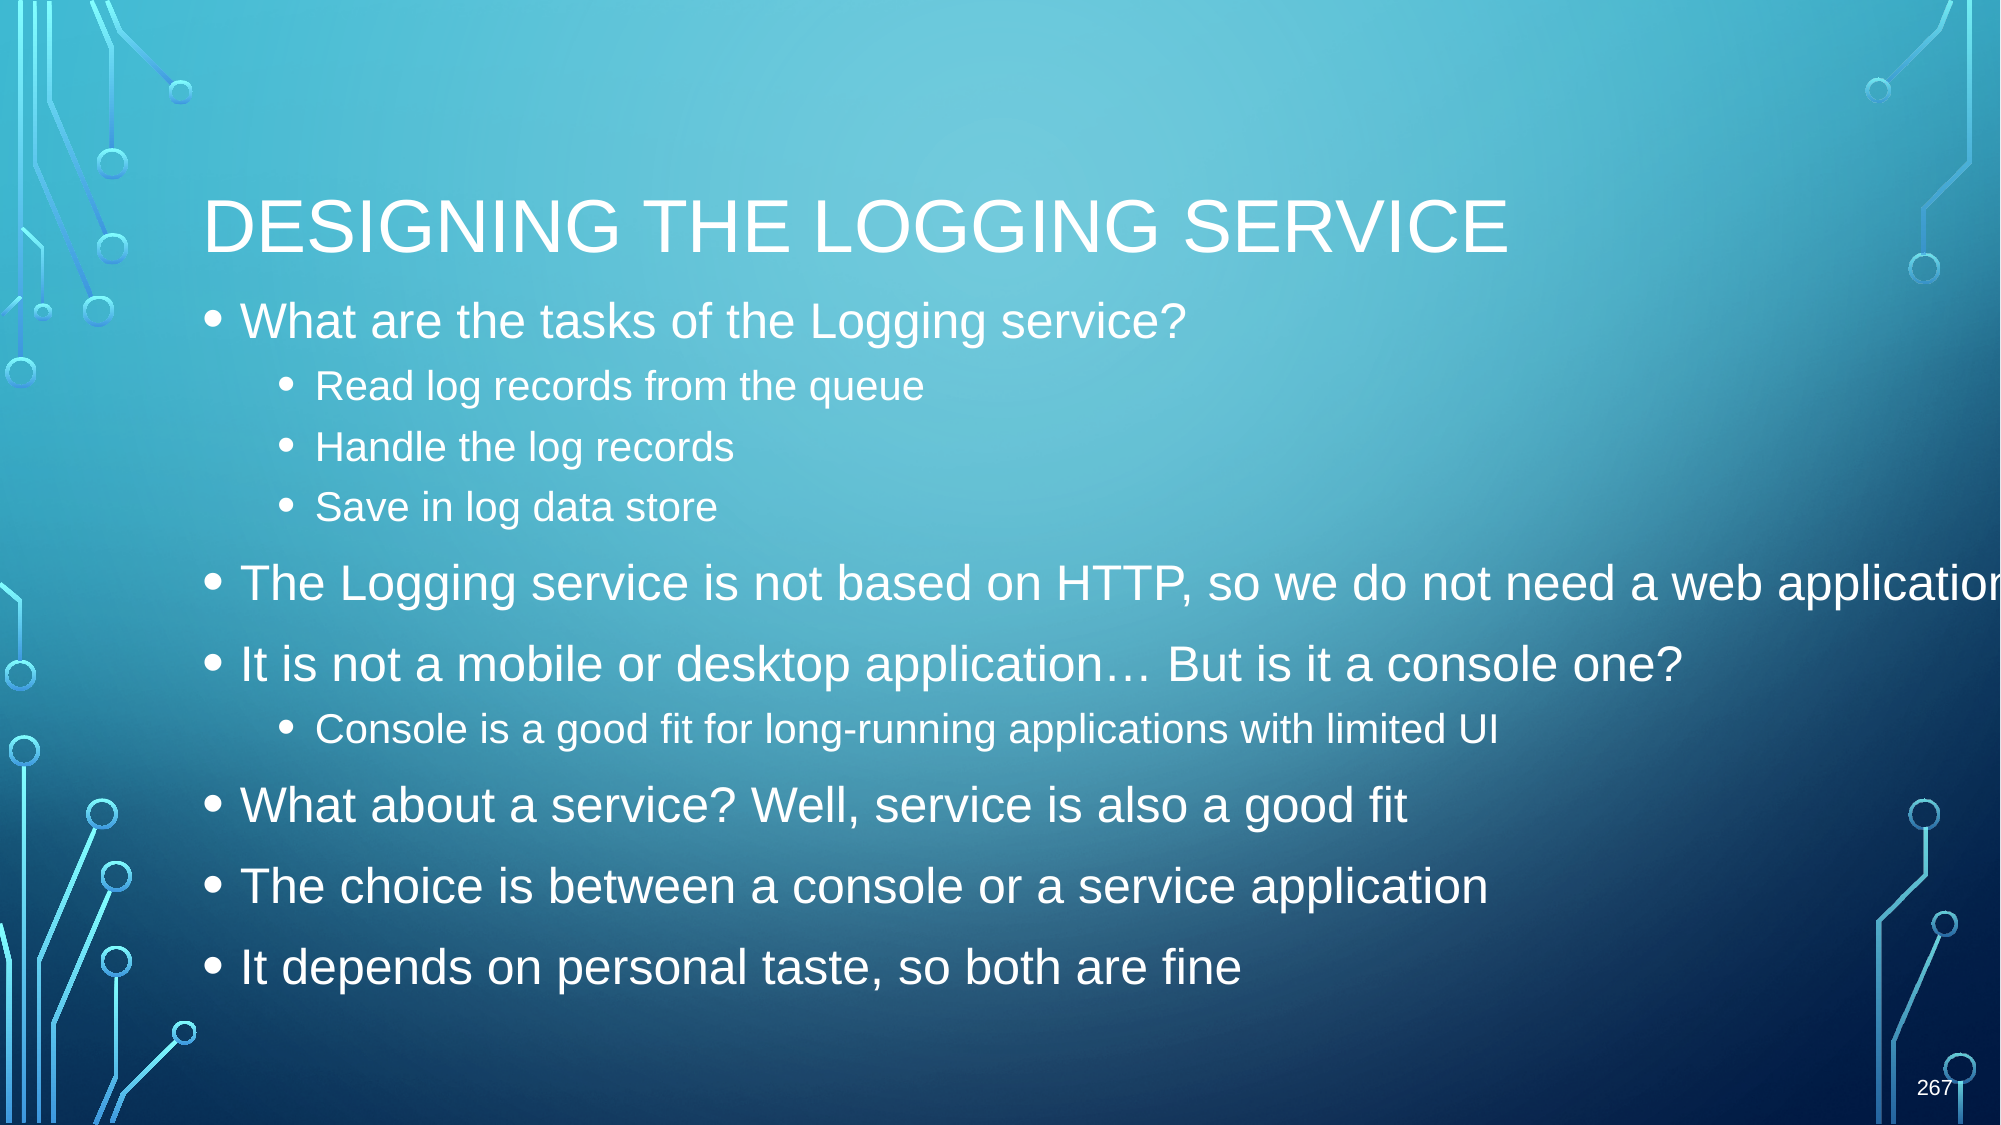

# Designing the logging service
What are the tasks of the Logging service?
Read log records from the queue
Handle the log records
Save in log data store
The Logging service is not based on HTTP, so we do not need a web application
It is not a mobile or desktop application… But is it a console one?
Console is a good fit for long-running applications with limited UI
What about a service? Well, service is also a good fit
The choice is between a console or a service application
It depends on personal taste, so both are fine
267